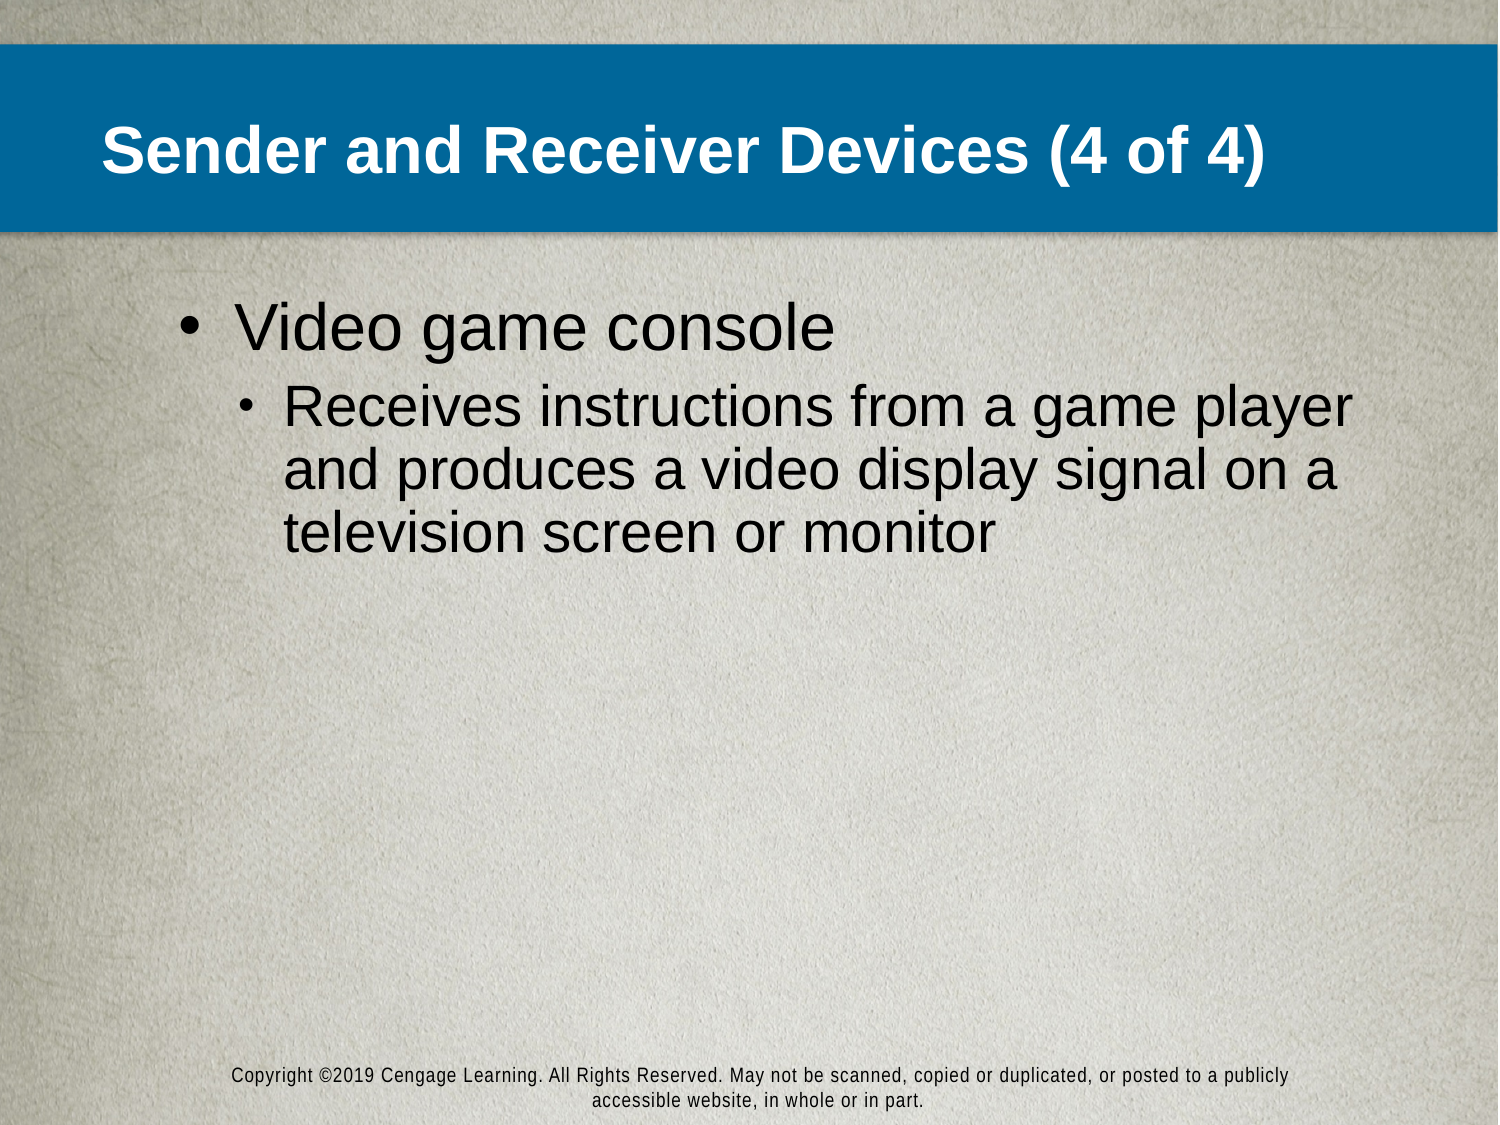

# Sender and Receiver Devices (4 of 4)
Video game console
Receives instructions from a game player and produces a video display signal on a television screen or monitor